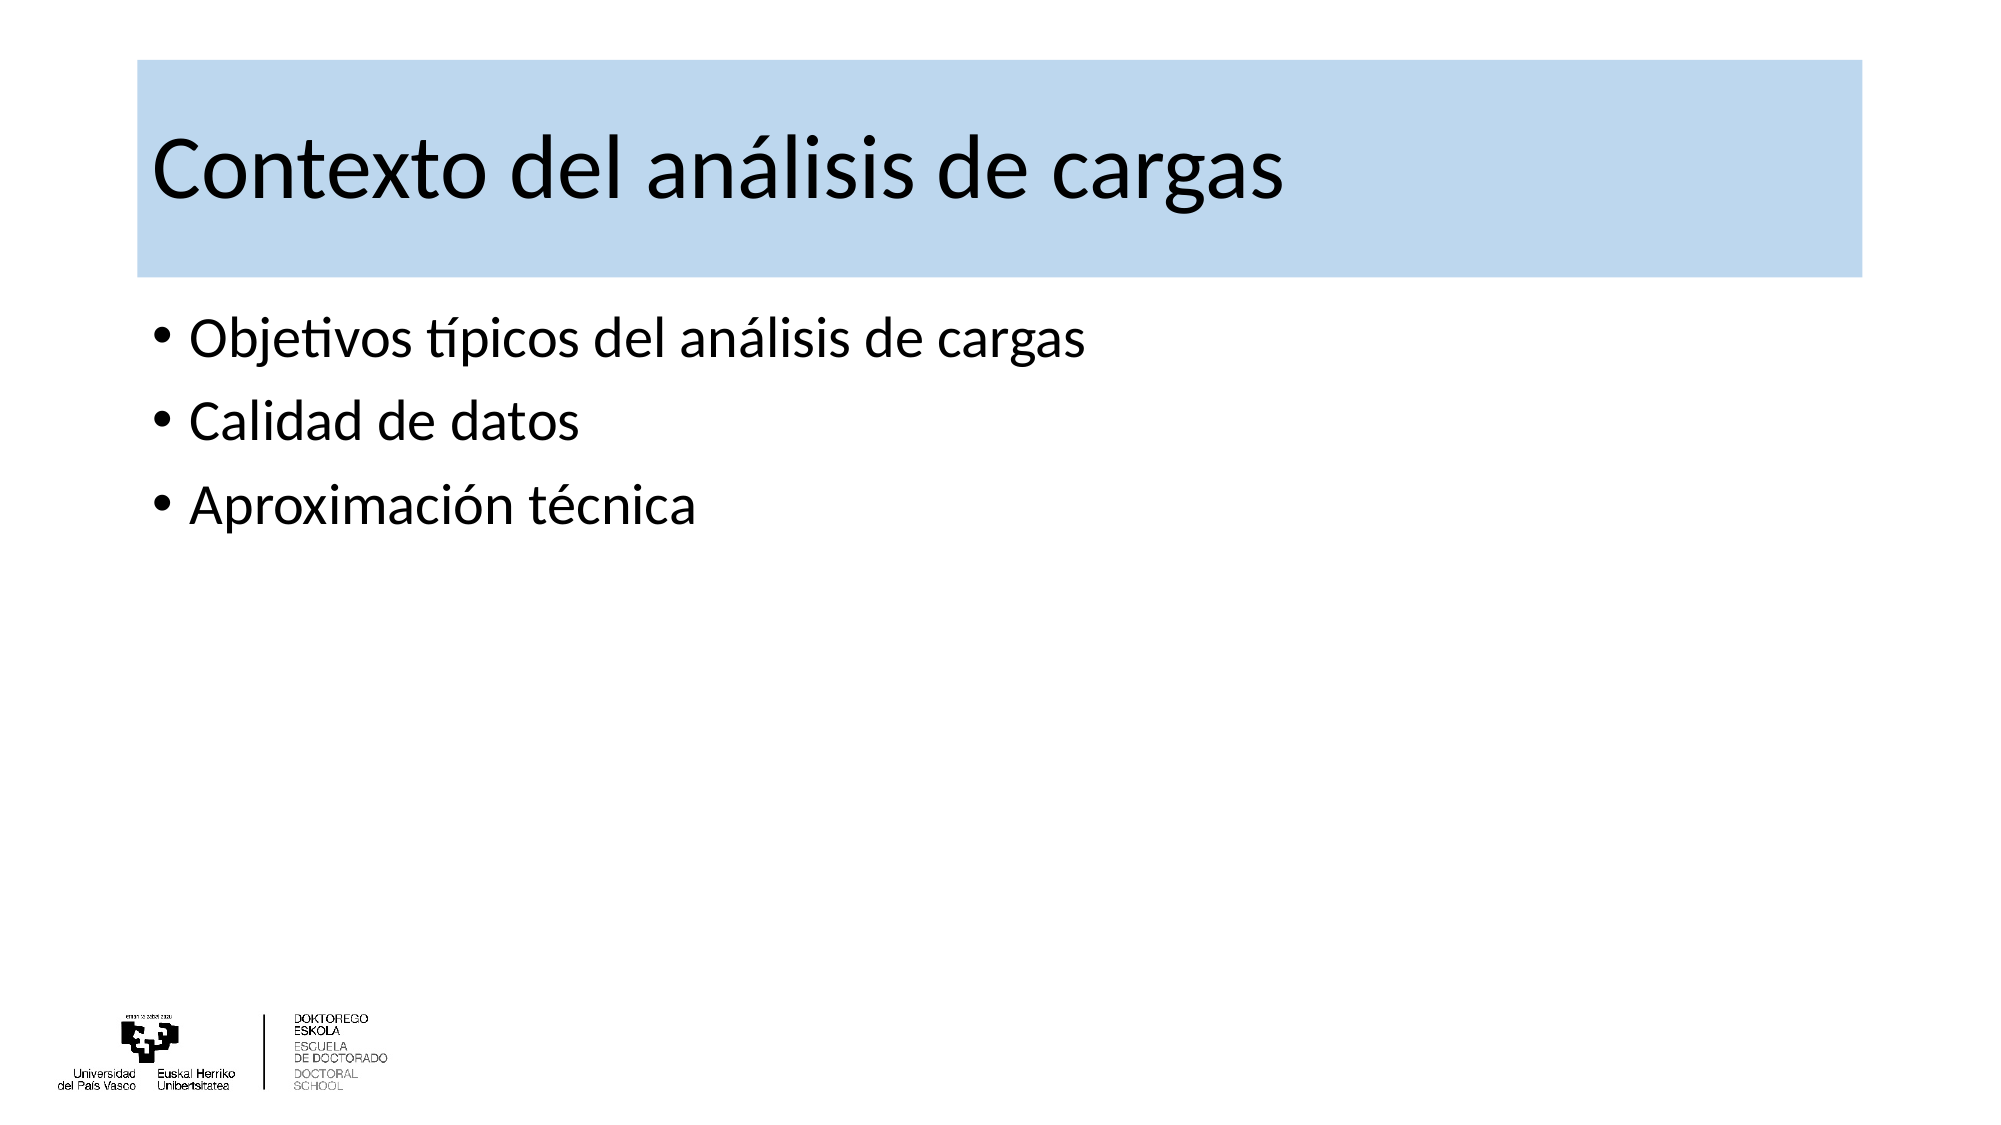

# Contexto del análisis de cargas
Objetivos típicos del análisis de cargas
Calidad de datos
Aproximación técnica